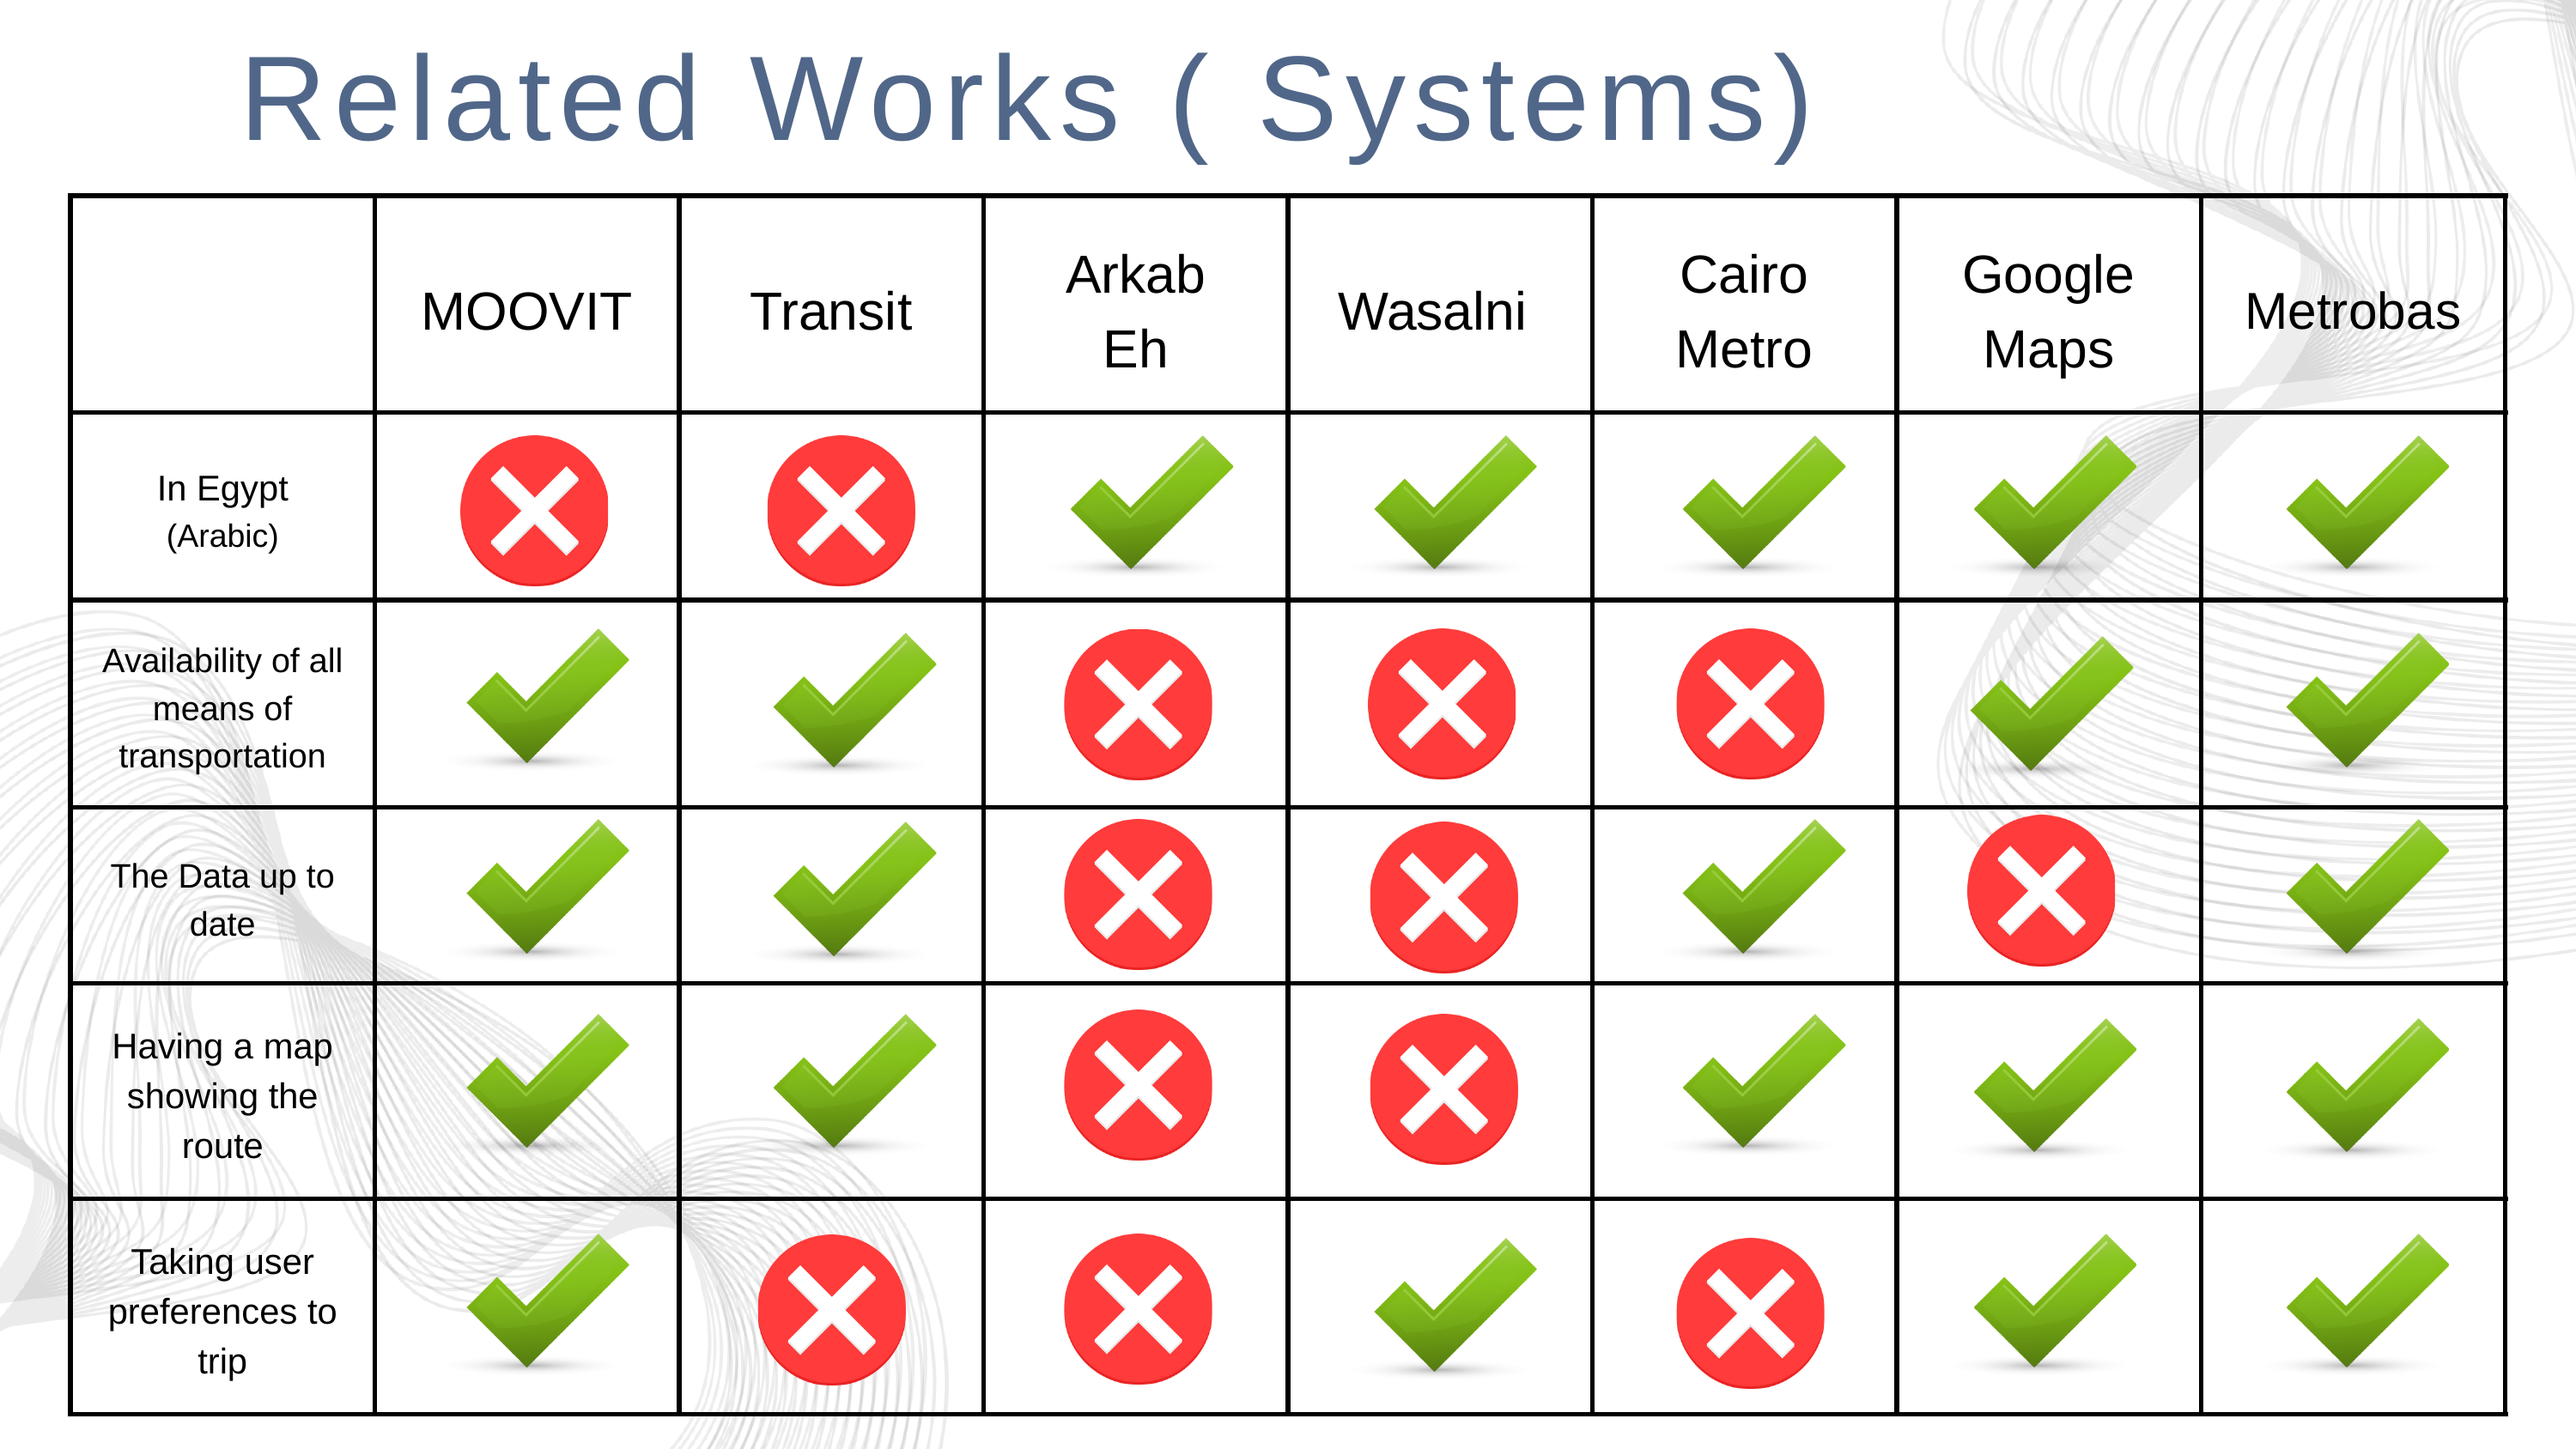

Related Works ( Systems)
|  | MOOVIT | Transit | Arkab Eh | Wasalni | Cairo Metro | Google Maps | Metrobas |
| --- | --- | --- | --- | --- | --- | --- | --- |
| In Egypt (Arabic) |  |  |  |  |  |  |  |
| Availability of all means of transportation |  |  |  |  |  |  |  |
| The Data up to date |  |  |  |  |  |  |  |
| Having a map showing the route |  |  |  |  |  |  |  |
| Taking user preferences to trip |  |  |  |  |  |  |  |